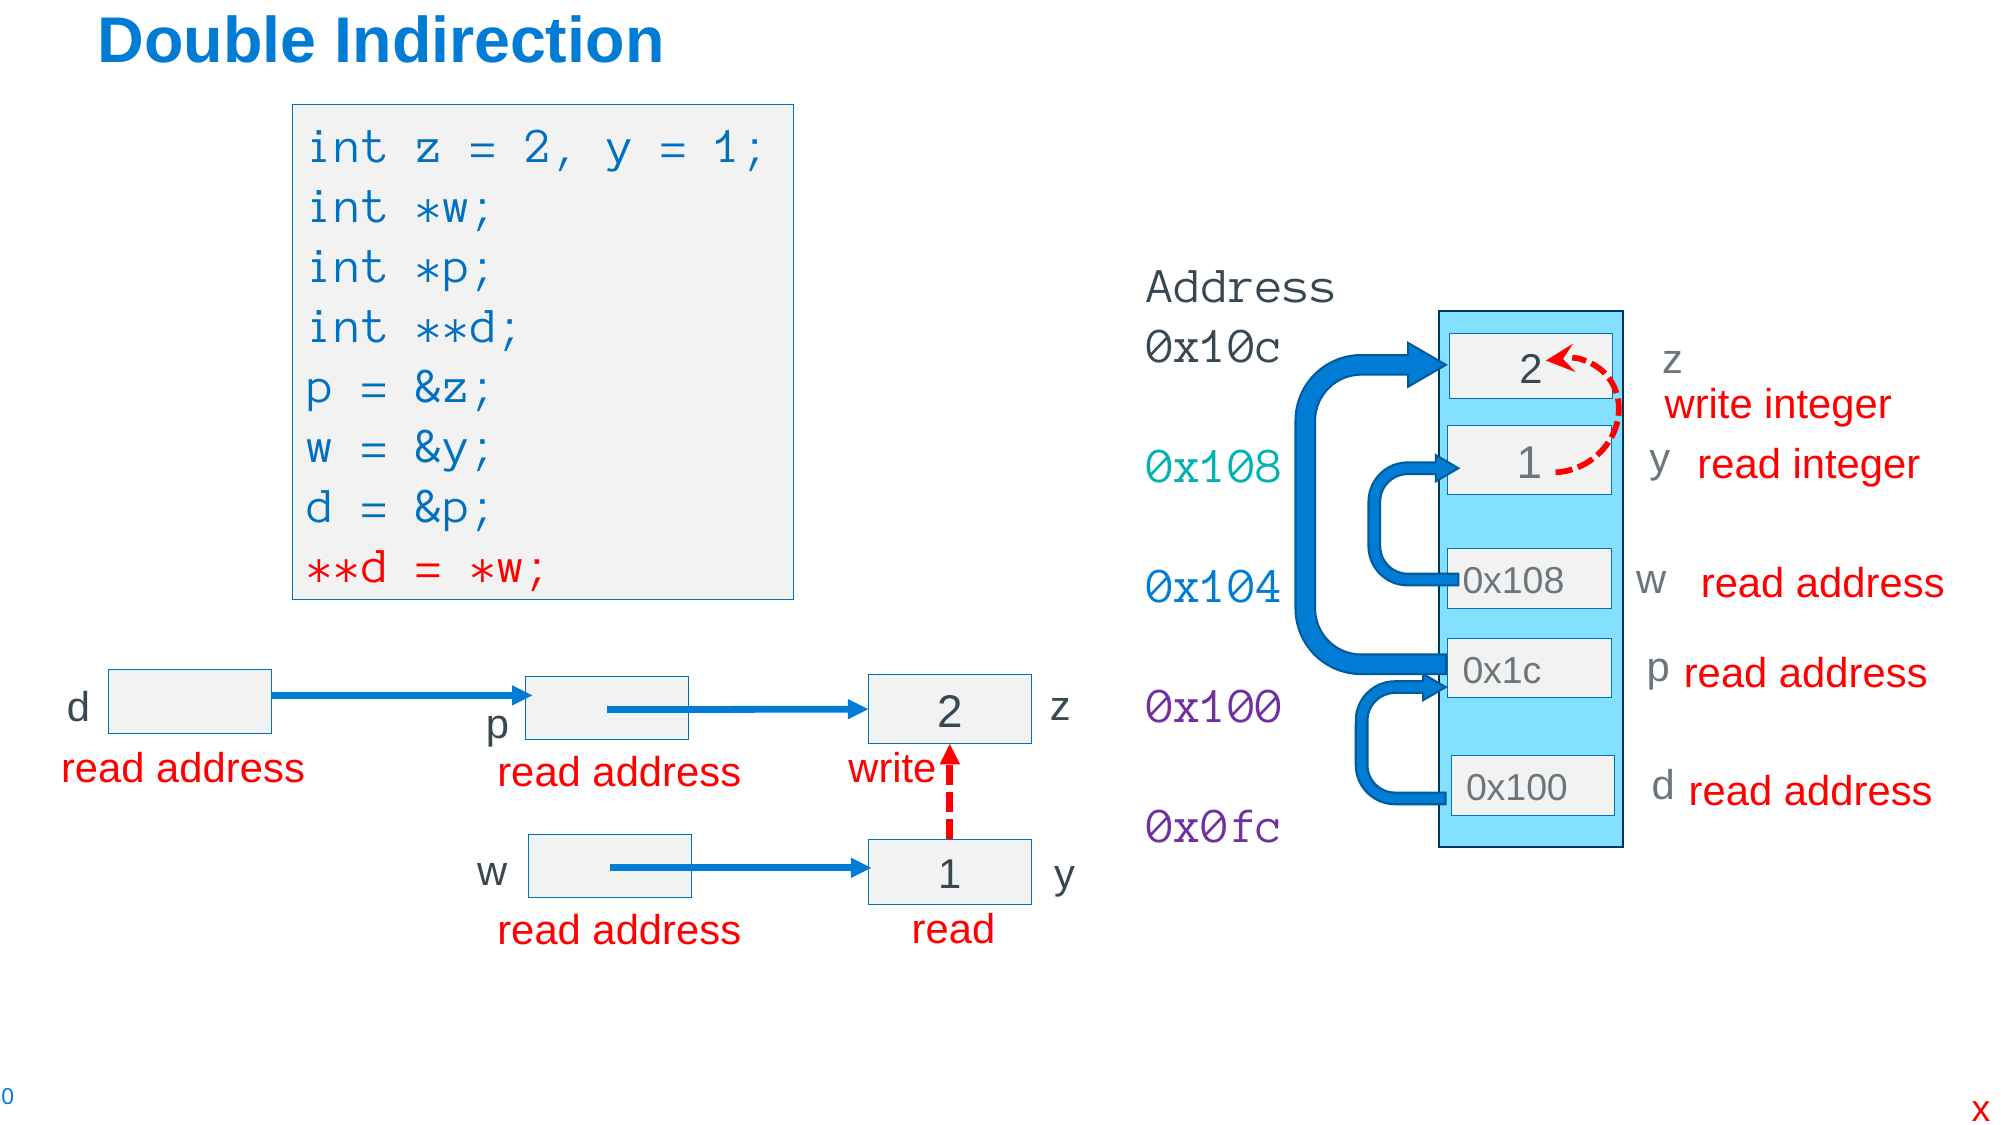

# Double Indirection
int z = 2, y = 1; int *w;
int *p;
int **d;
p = &z;
w = &y;
d = &p;
**d = *w;
Address
0x10c

0x108

0x104

0x100

0x0fc

z
2

write integer
y
1
read integer

w
read address
0x108
p
0x1c
read address

z
2

p
write
read address

w
1
y
read
read address
d

read address
d
0x100
read address
x